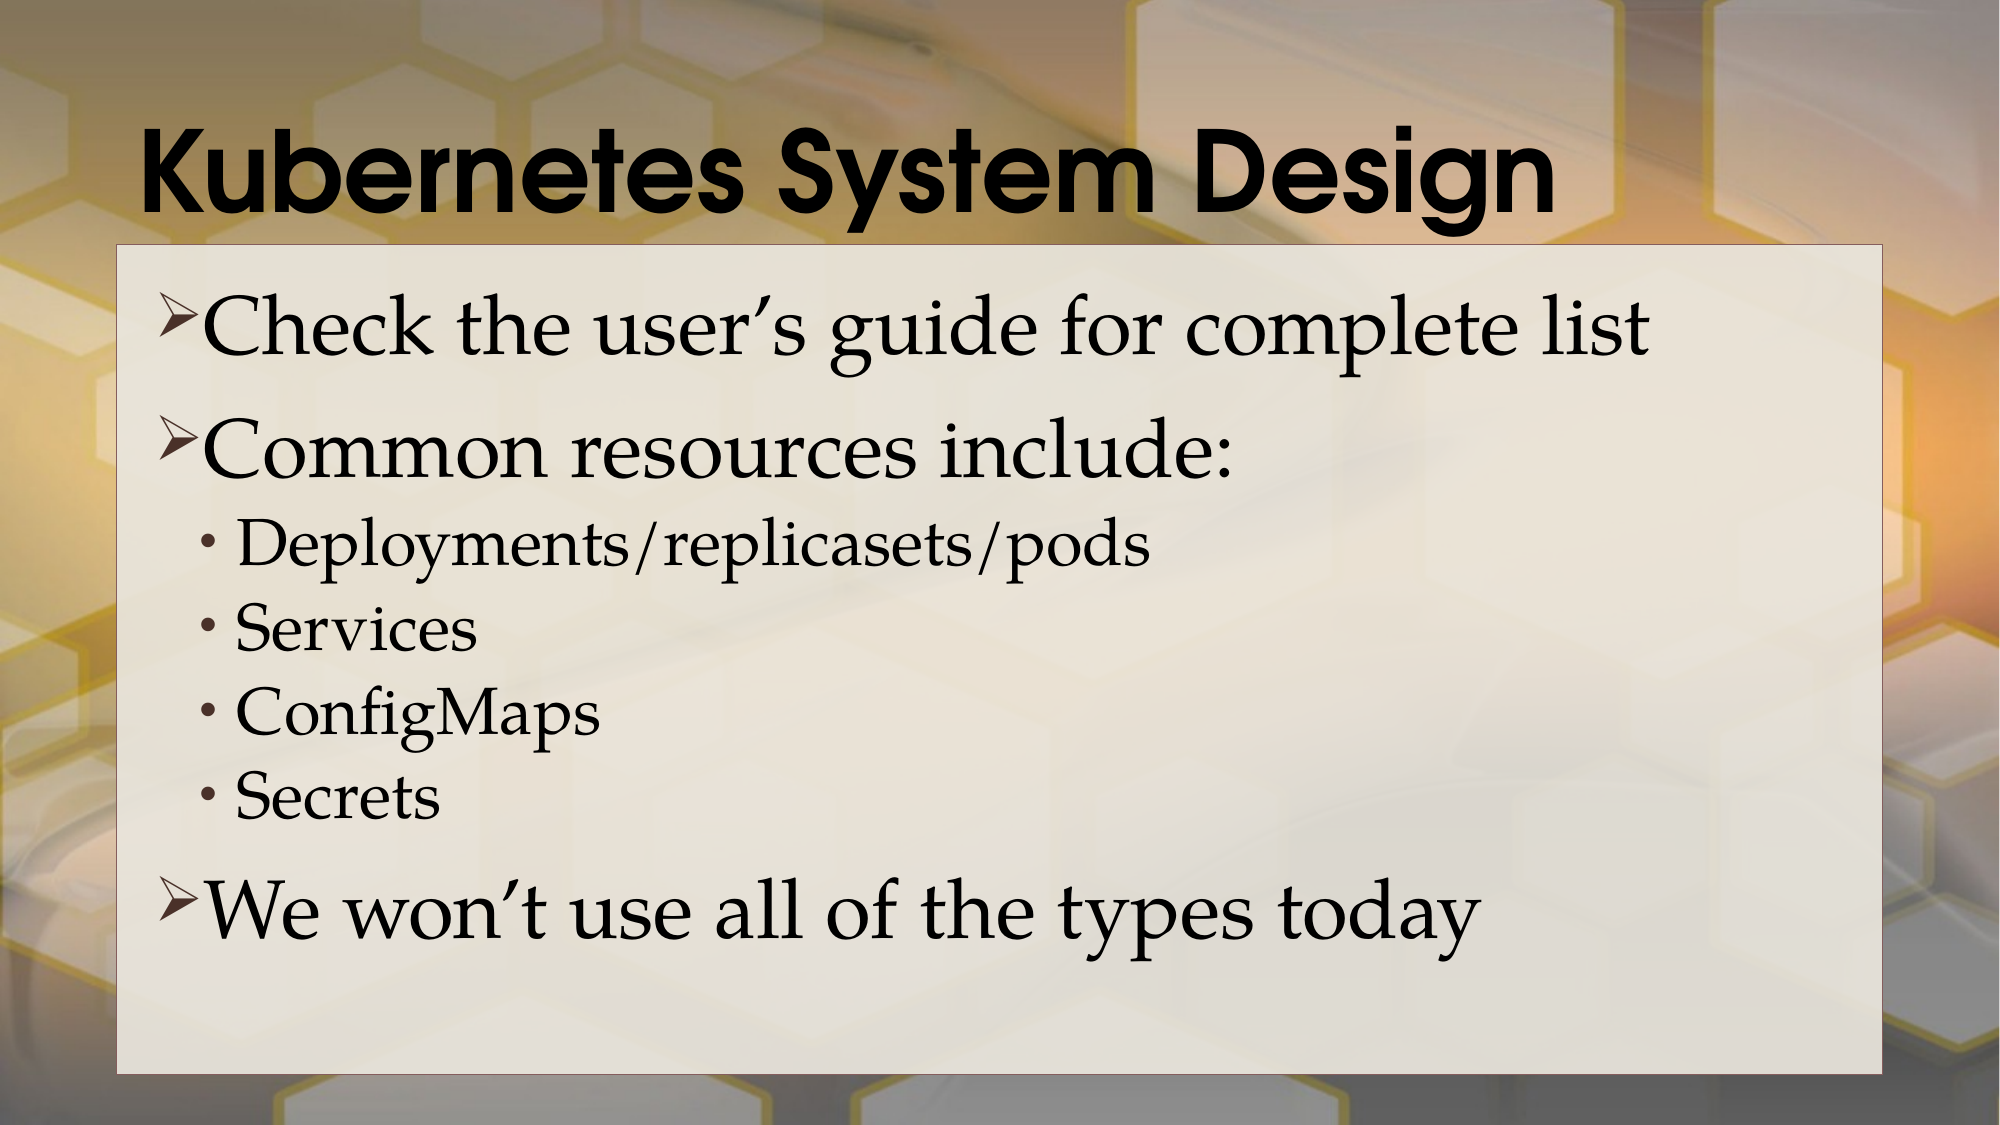

# Kubernetes System Design
Check the user’s guide for complete list
Common resources include:
Deployments/replicasets/pods
Services
ConfigMaps
Secrets
We won’t use all of the types today